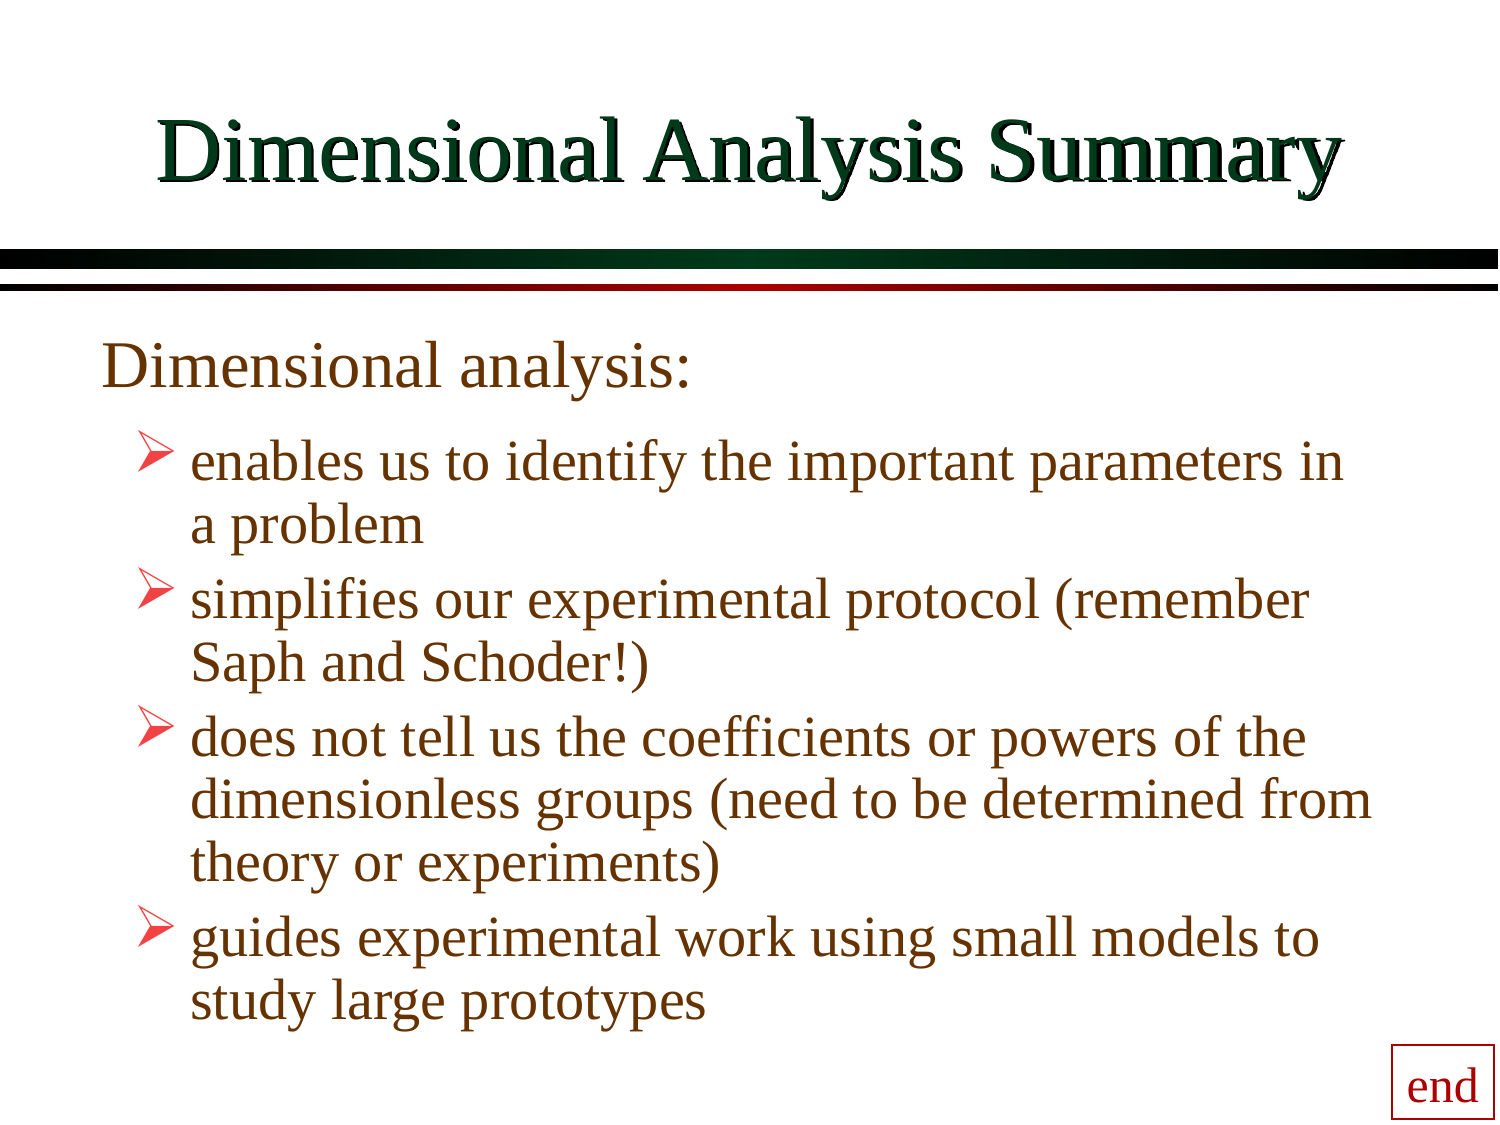

# Dimensional Analysis Summary
Dimensional analysis:
enables us to identify the important parameters in a problem
simplifies our experimental protocol (remember Saph and Schoder!)
does not tell us the coefficients or powers of the dimensionless groups (need to be determined from theory or experiments)
guides experimental work using small models to study large prototypes
end